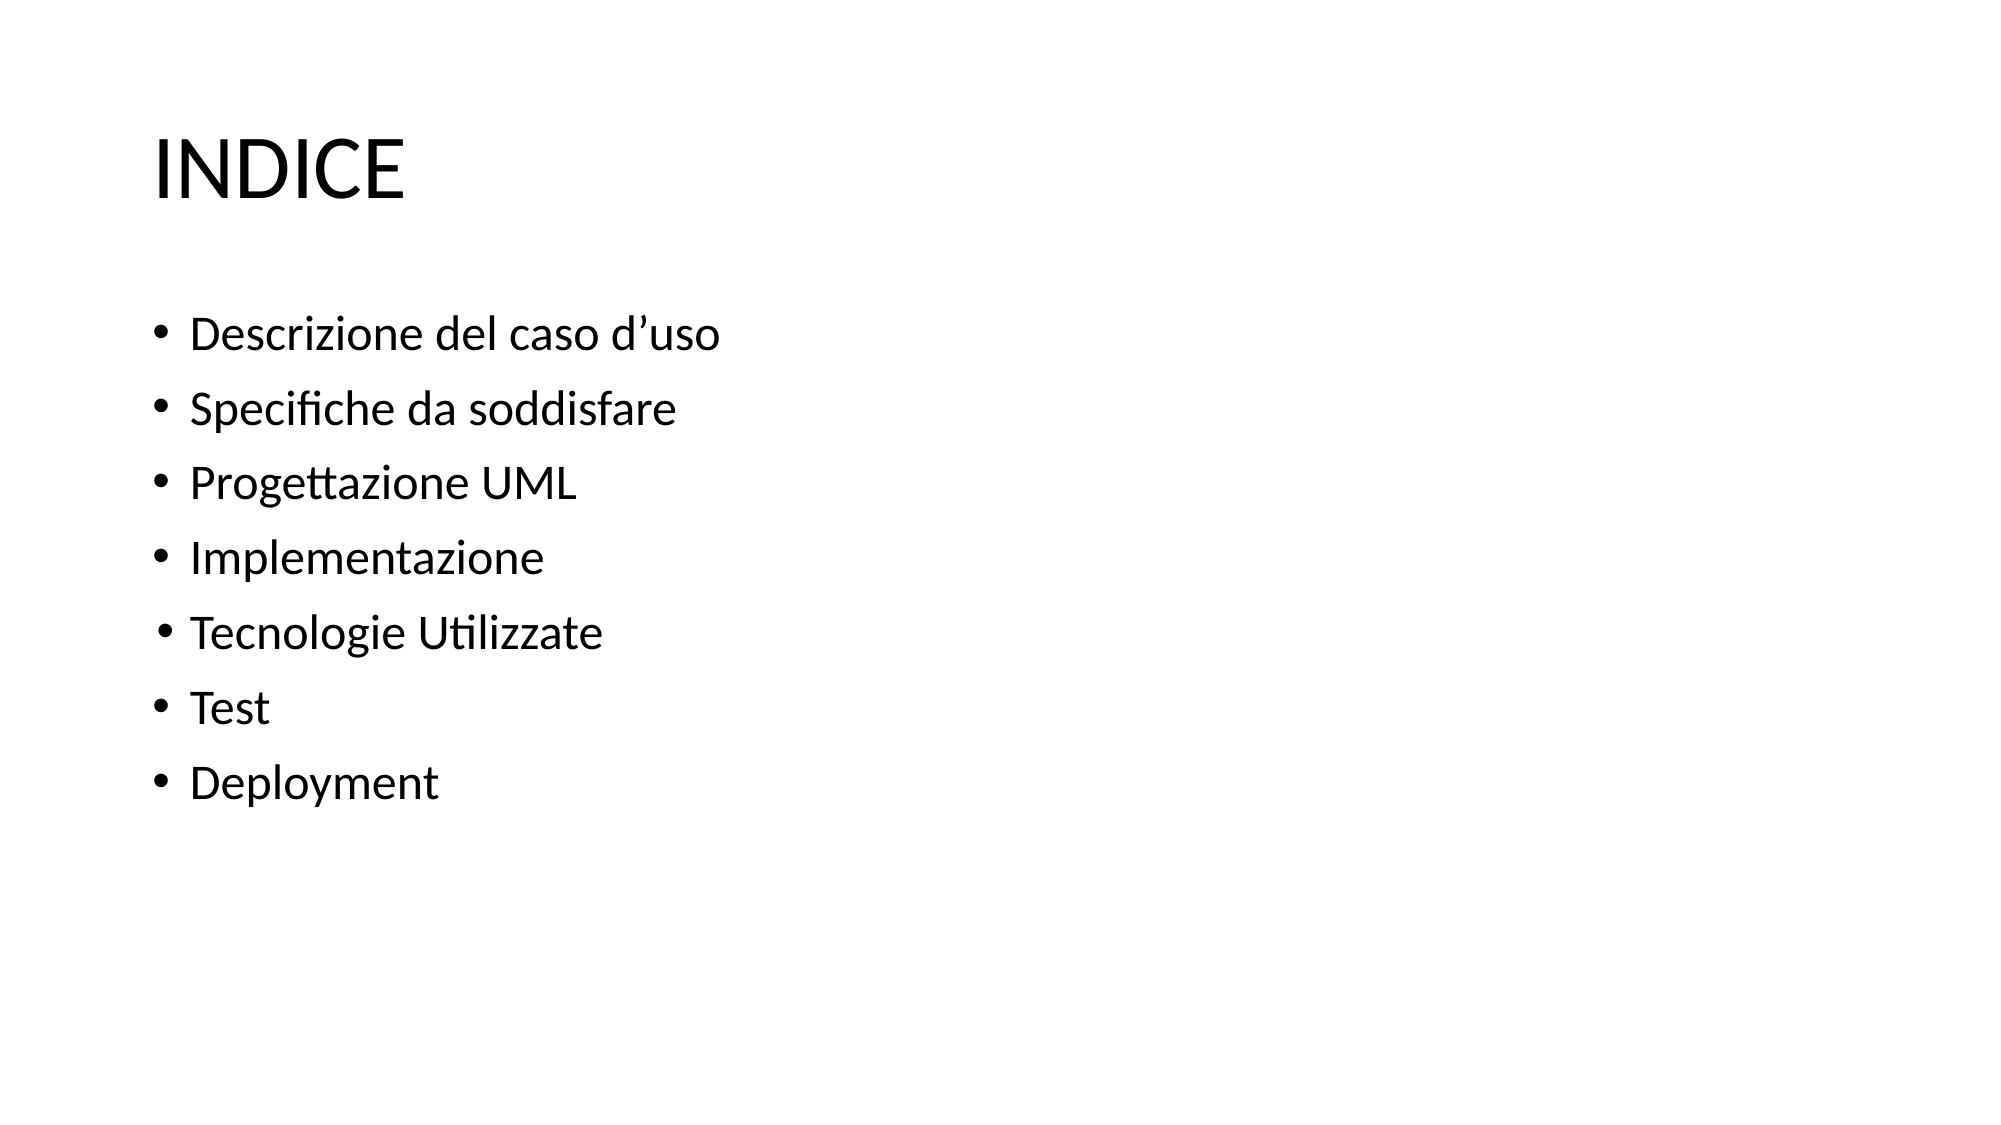

# INDICE
Descrizione del caso d’uso
Specifiche da soddisfare
Progettazione UML
Implementazione
Tecnologie Utilizzate
Test
Deployment